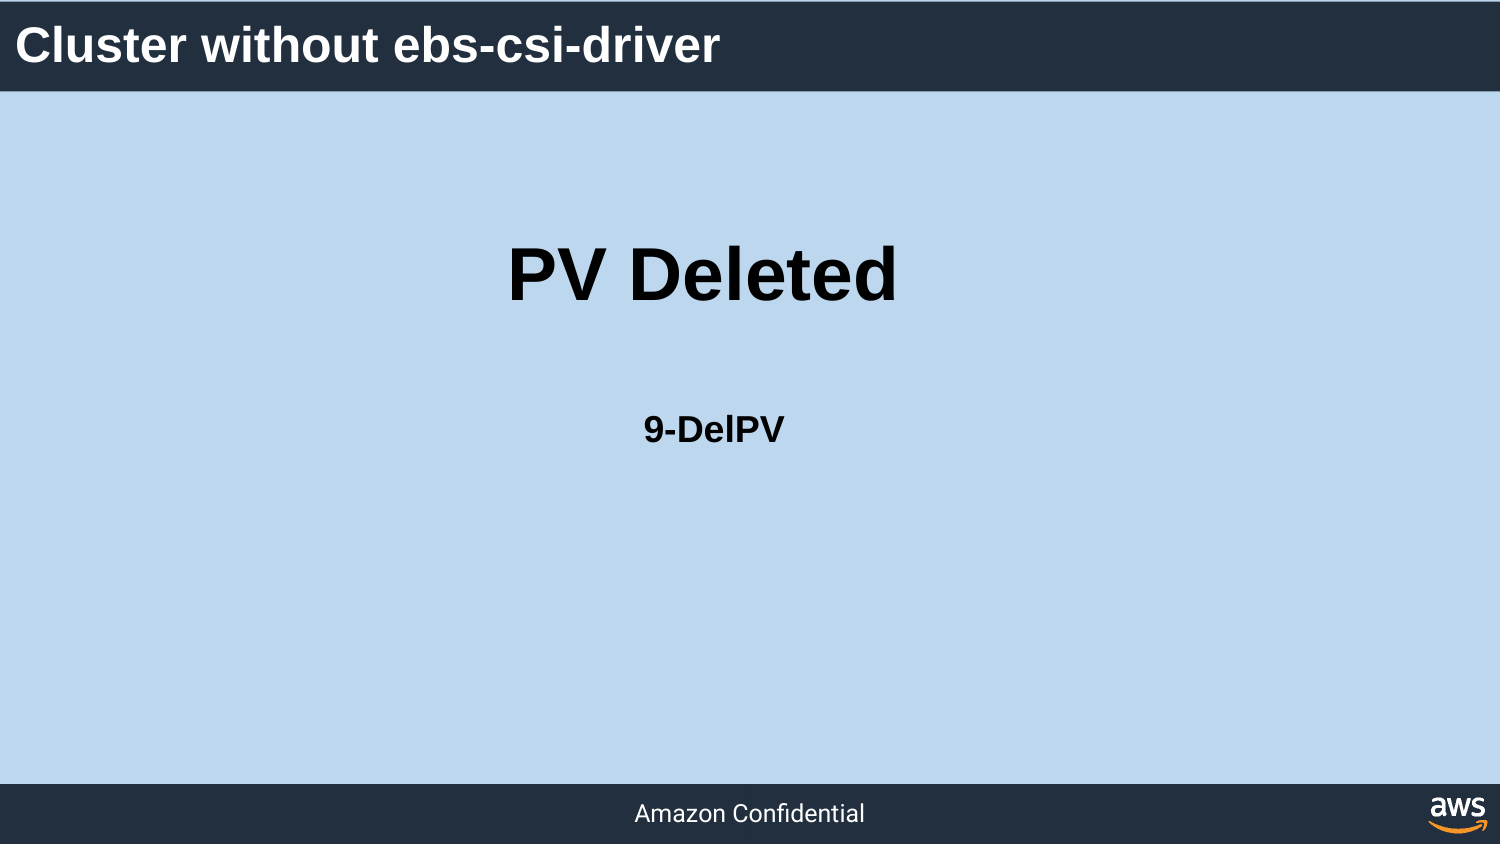

# Cluster without ebs-csi-driver

PV Deleted

9-DelPV